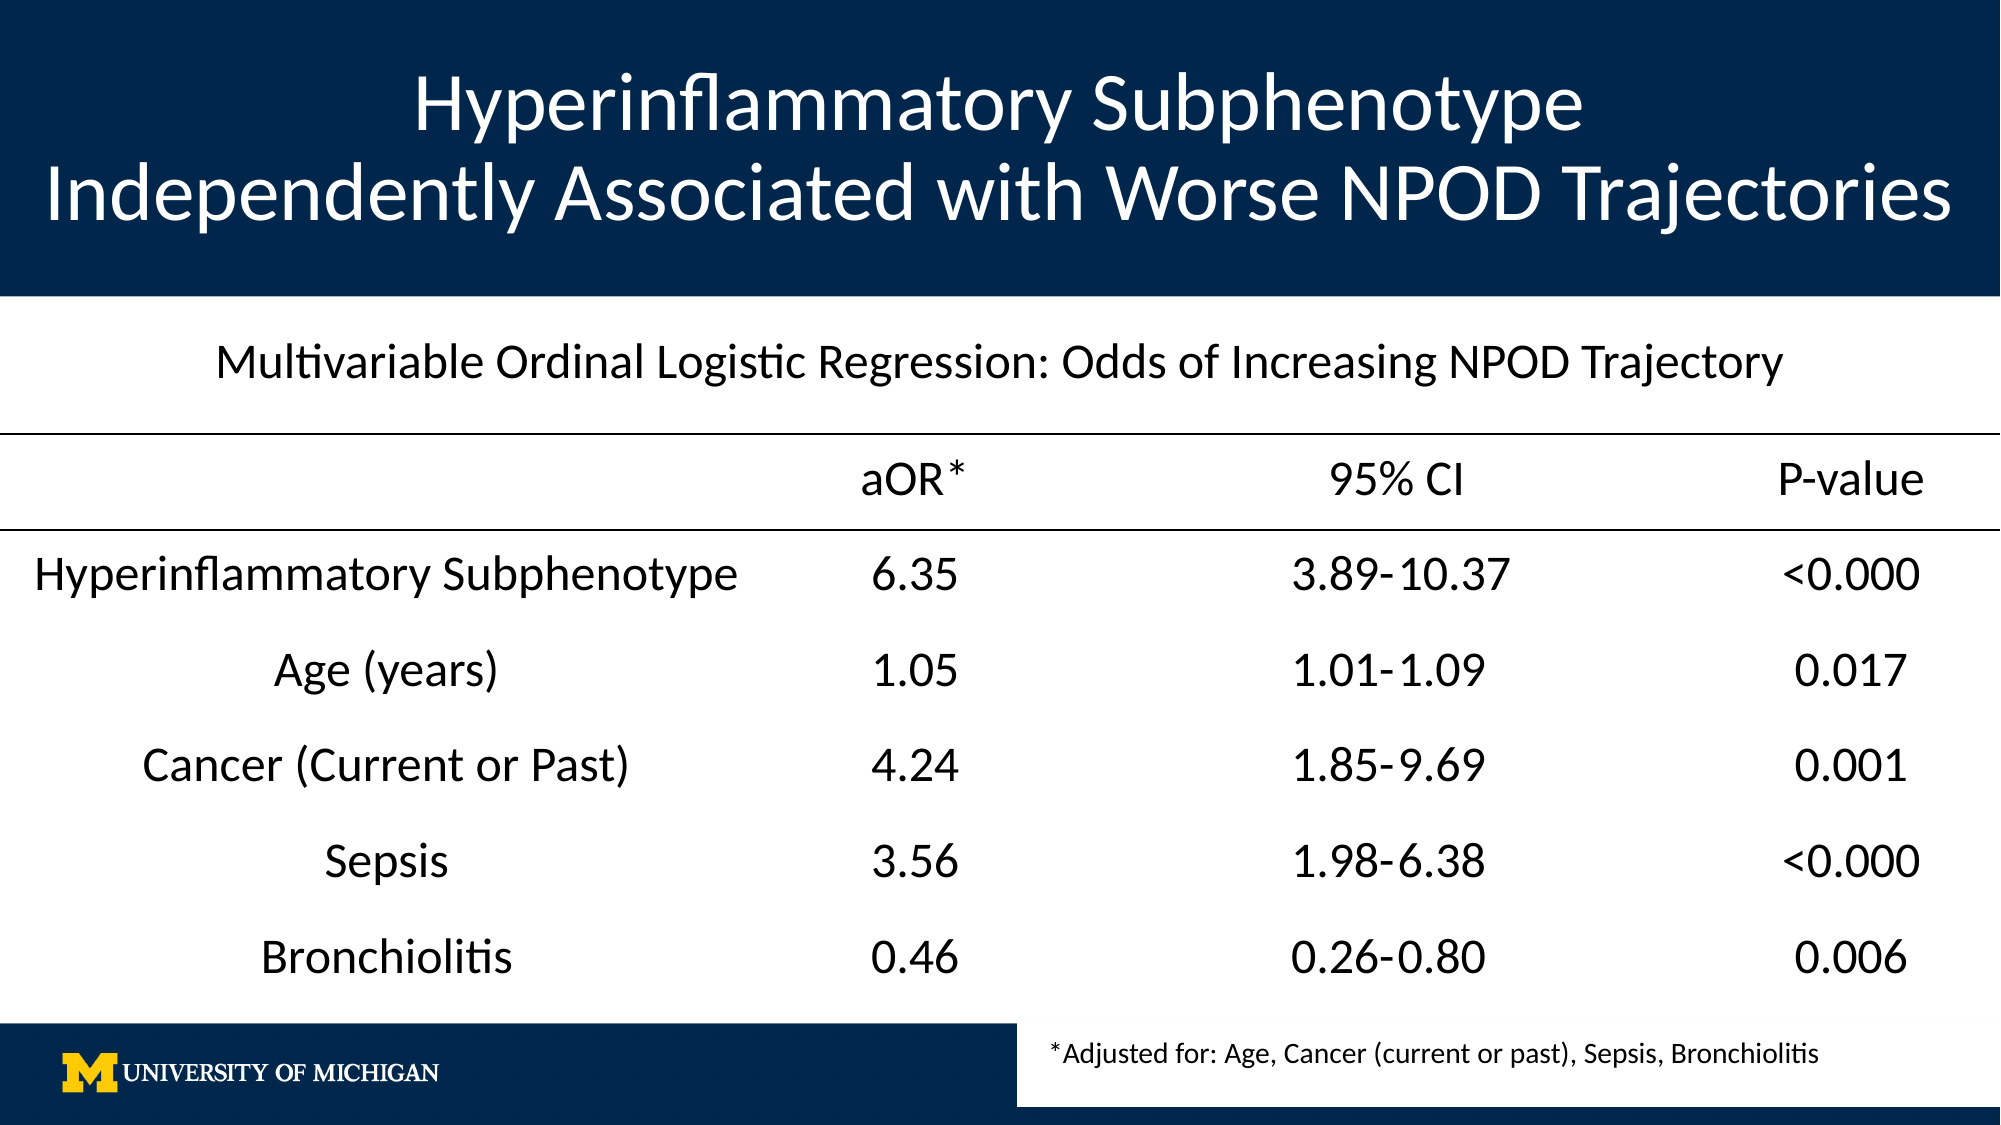

Hyperinflammatory Subphenotype
Independently Associated with Worse NPOD Trajectories
| Multivariable Ordinal Logistic Regression: Odds of Increasing NPOD Trajectory |  |  |  |  |
| --- | --- | --- | --- | --- |
|  | aOR\* | 95% CI |  | P-value |
| Hyperinflammatory Subphenotype | 6.35 | 3.89- | 10.37 | <0.000 |
| Age (years) | 1.05 | 1.01- | 1.09 | 0.017 |
| Cancer (Current or Past) | 4.24 | 1.85- | 9.69 | 0.001 |
| Sepsis | 3.56 | 1.98- | 6.38 | <0.000 |
| Bronchiolitis | 0.46 | 0.26- | 0.80 | 0.006 |
*Adjusted for: Age, Cancer (current or past), Sepsis, Bronchiolitis